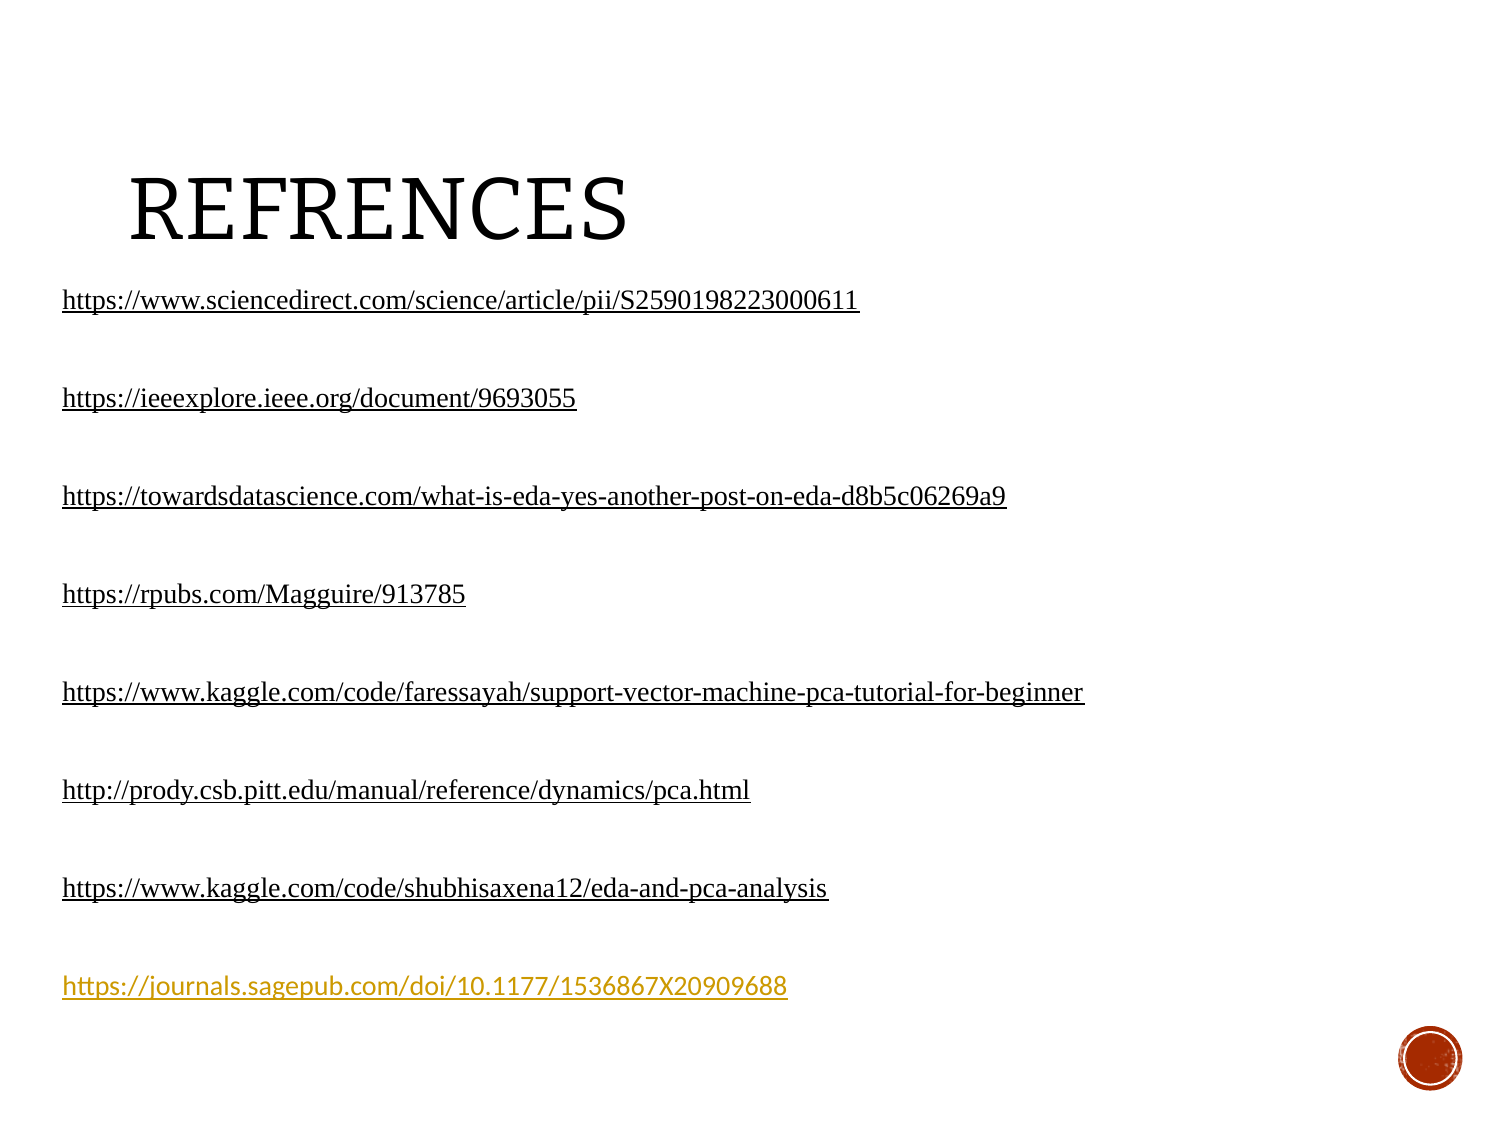

# REFRENCES
https://www.sciencedirect.com/science/article/pii/S2590198223000611

https://ieeexplore.ieee.org/document/9693055

https://towardsdatascience.com/what-is-eda-yes-another-post-on-eda-d8b5c06269a9

https://rpubs.com/Magguire/913785

https://www.kaggle.com/code/faressayah/support-vector-machine-pca-tutorial-for-beginner

http://prody.csb.pitt.edu/manual/reference/dynamics/pca.html

https://www.kaggle.com/code/shubhisaxena12/eda-and-pca-analysis

https://journals.sagepub.com/doi/10.1177/1536867X20909688